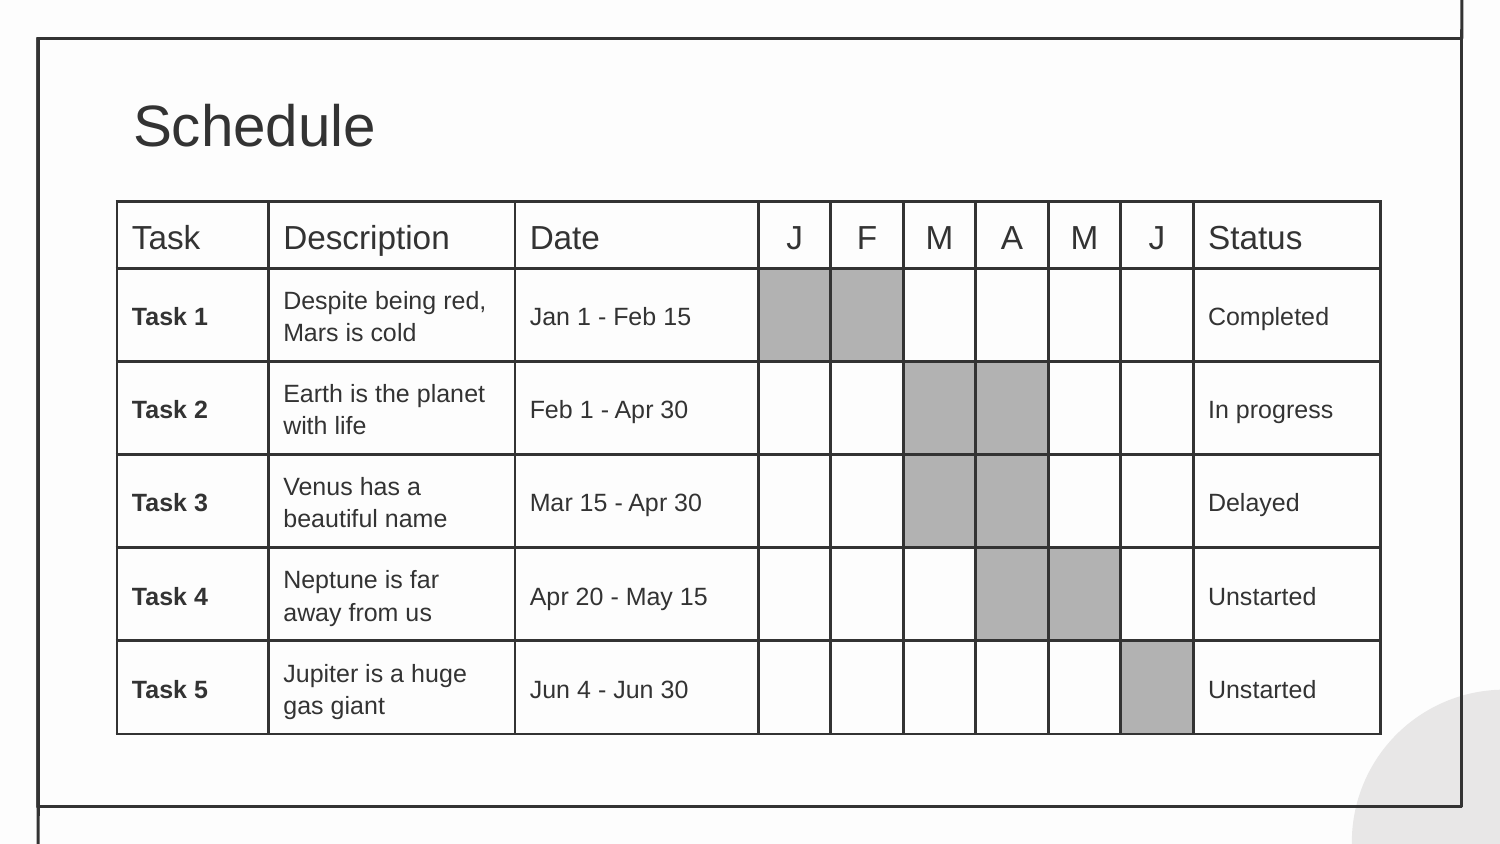

# Schedule
| Task | Description | Date | J | F | M | A | M | J | Status |
| --- | --- | --- | --- | --- | --- | --- | --- | --- | --- |
| Task 1 | Despite being red, Mars is cold | Jan 1 - Feb 15 |  |  |  |  |  |  | Completed |
| Task 2 | Earth is the planet with life | Feb 1 - Apr 30 |  |  |  |  |  |  | In progress |
| Task 3 | Venus has a beautiful name | Mar 15 - Apr 30 |  |  |  |  |  |  | Delayed |
| Task 4 | Neptune is far away from us | Apr 20 - May 15 |  |  |  |  |  |  | Unstarted |
| Task 5 | Jupiter is a huge gas giant | Jun 4 - Jun 30 |  |  |  |  |  |  | Unstarted |